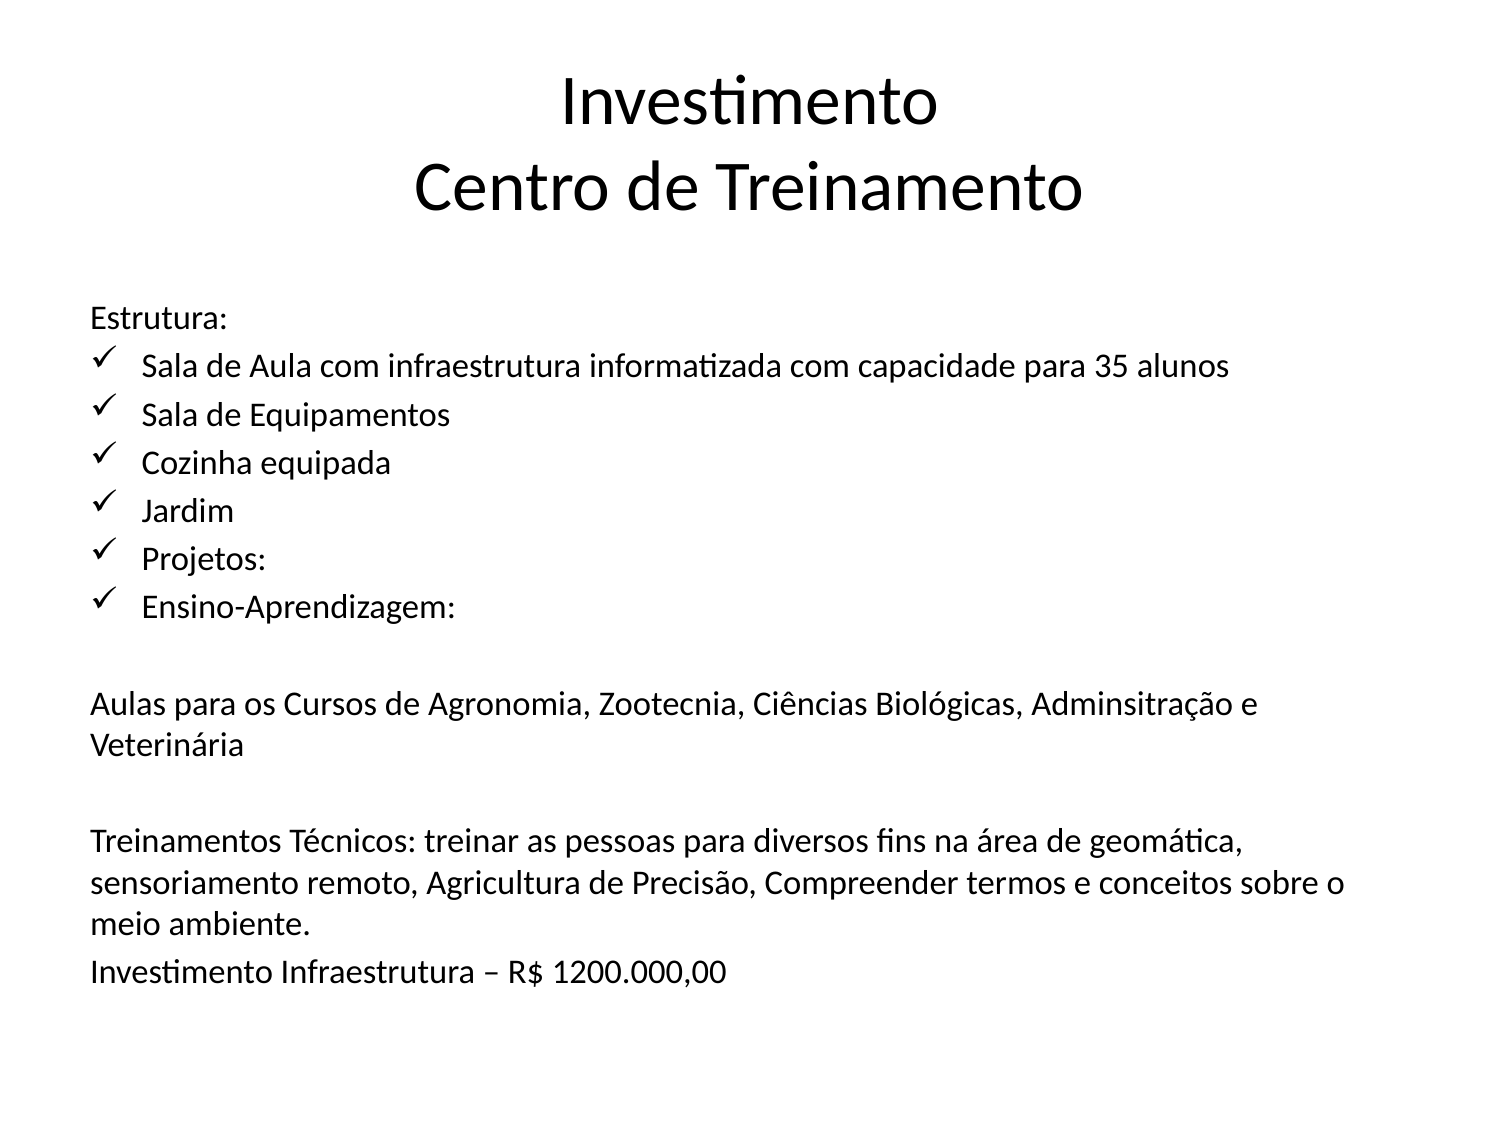

# Investimento Centro de Treinamento

Estrutura:
Sala de Aula com infraestrutura informatizada com capacidade para 35 alunos
Sala de Equipamentos
Cozinha equipada
Jardim
Projetos:
Ensino-Aprendizagem:

Aulas para os Cursos de Agronomia, Zootecnia, Ciências Biológicas, Adminsitração e Veterinária

Treinamentos Técnicos: treinar as pessoas para diversos fins na área de geomática, sensoriamento remoto, Agricultura de Precisão, Compreender termos e conceitos sobre o meio ambiente.
Investimento Infraestrutura – R$ 1200.000,00